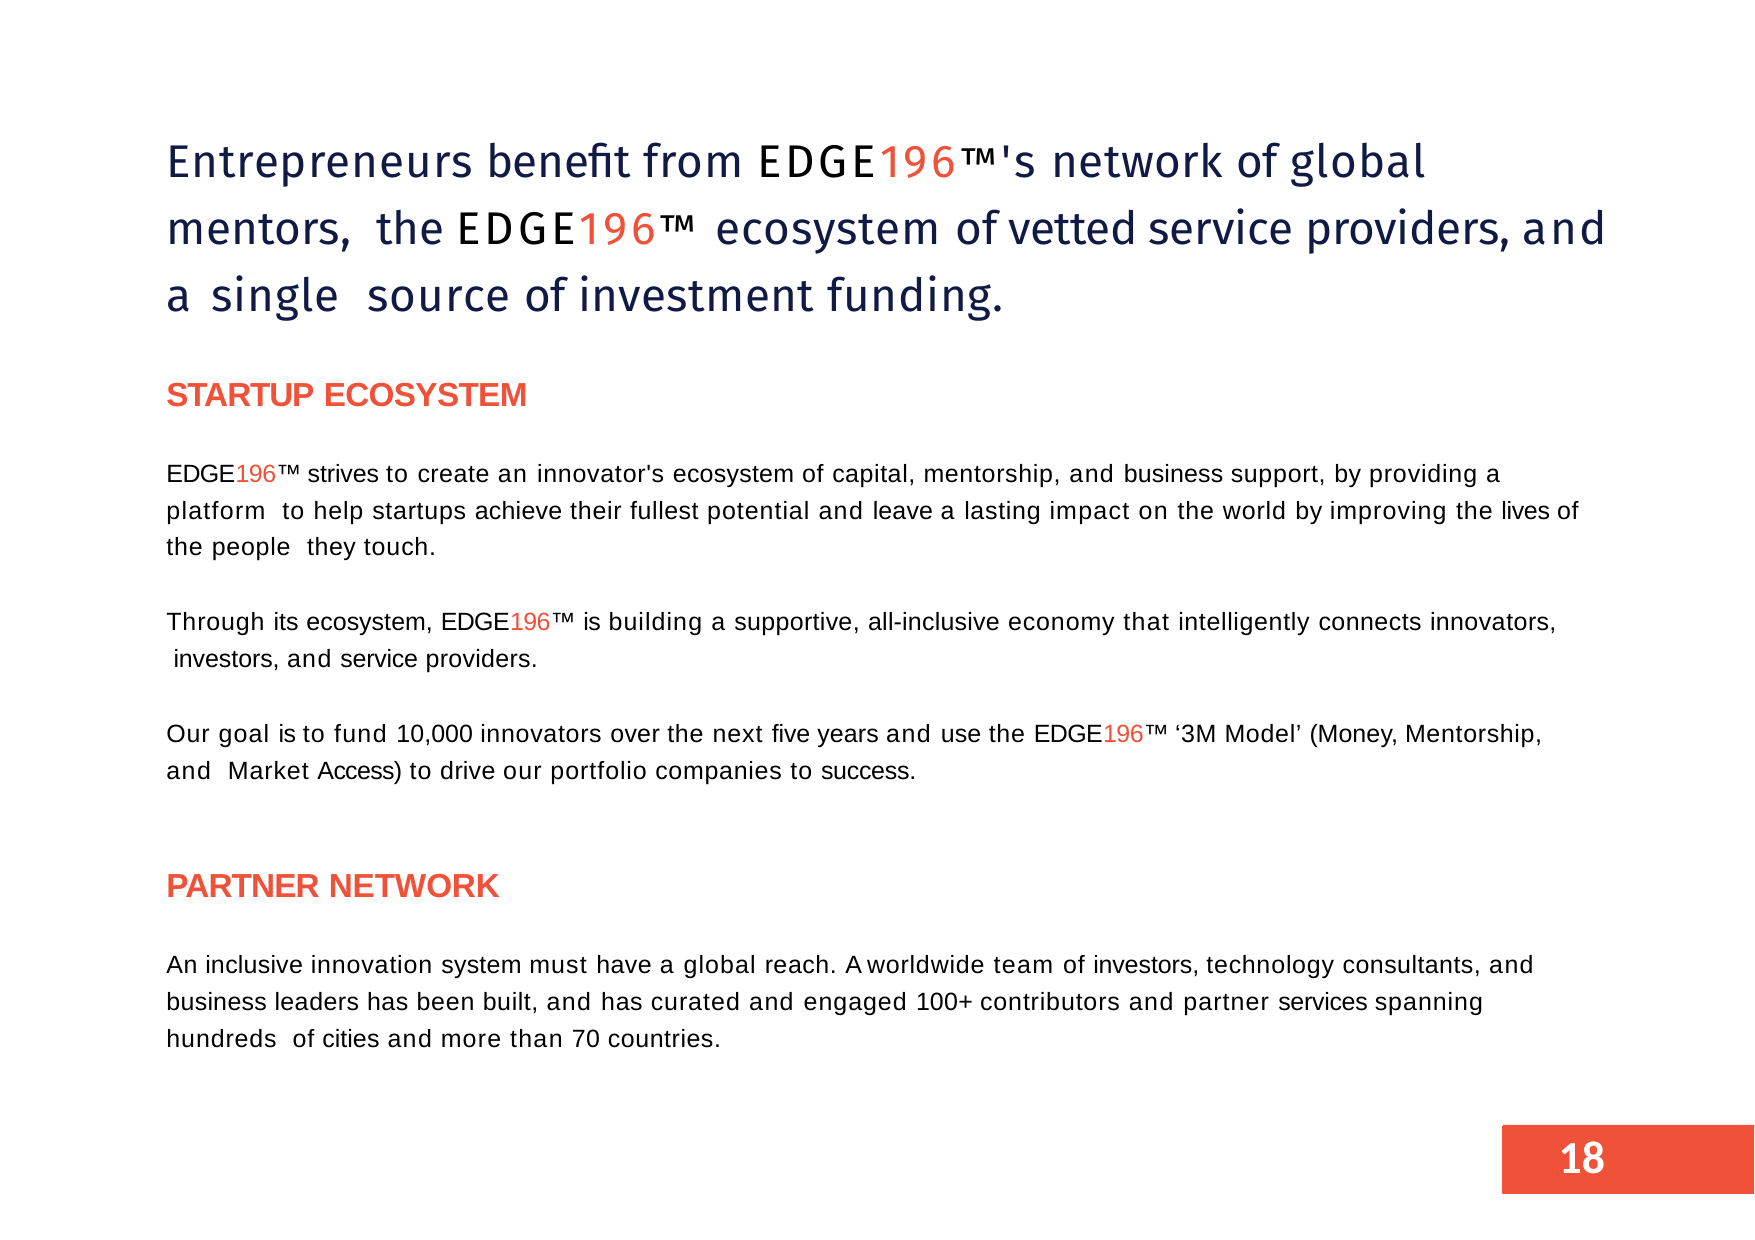

# Entrepreneurs benefit from EDGE196™'s network of global mentors,  the EDGE196™ ecosystem of vetted service providers, and a single  source of investment funding.
STARTUP ECOSYSTEM
EDGE196™ strives to create an innovator's ecosystem of capital, mentorship, and business support, by providing a platform  to help startups achieve their fullest potential and leave a lasting impact on the world by improving the lives of the people  they touch.

Through its ecosystem, EDGE196™ is building a supportive, all-inclusive economy that intelligently connects innovators,  investors, and service providers.

Our goal is to fund 10,000 innovators over the next five years and use the EDGE196™ ‘3M Model’ (Money, Mentorship, and  Market Access) to drive our portfolio companies to success.
PARTNER NETWORK
An inclusive innovation system must have a global reach. A worldwide team of investors, technology consultants, and  business leaders has been built, and has curated and engaged 100+ contributors and partner services spanning hundreds  of cities and more than 70 countries.
18